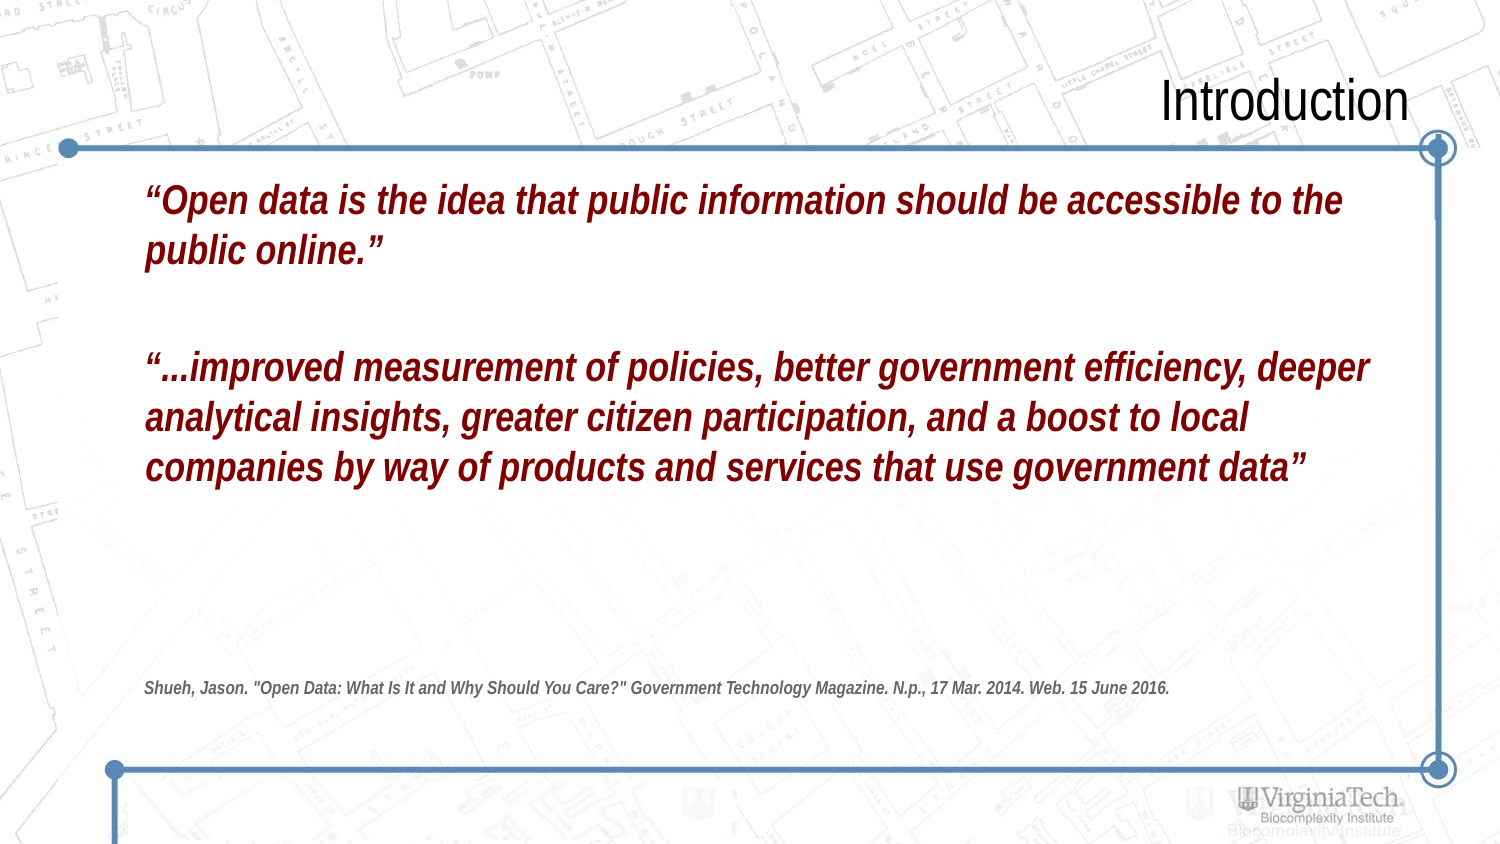

# Introduction
“Open data is the idea that public information should be accessible to the public online.”

“...improved measurement of policies, better government efficiency, deeper analytical insights, greater citizen participation, and a boost to local companies by way of products and services that use government data”

Shueh, Jason. "Open Data: What Is It and Why Should You Care?" Government Technology Magazine. N.p., 17 Mar. 2014. Web. 15 June 2016.